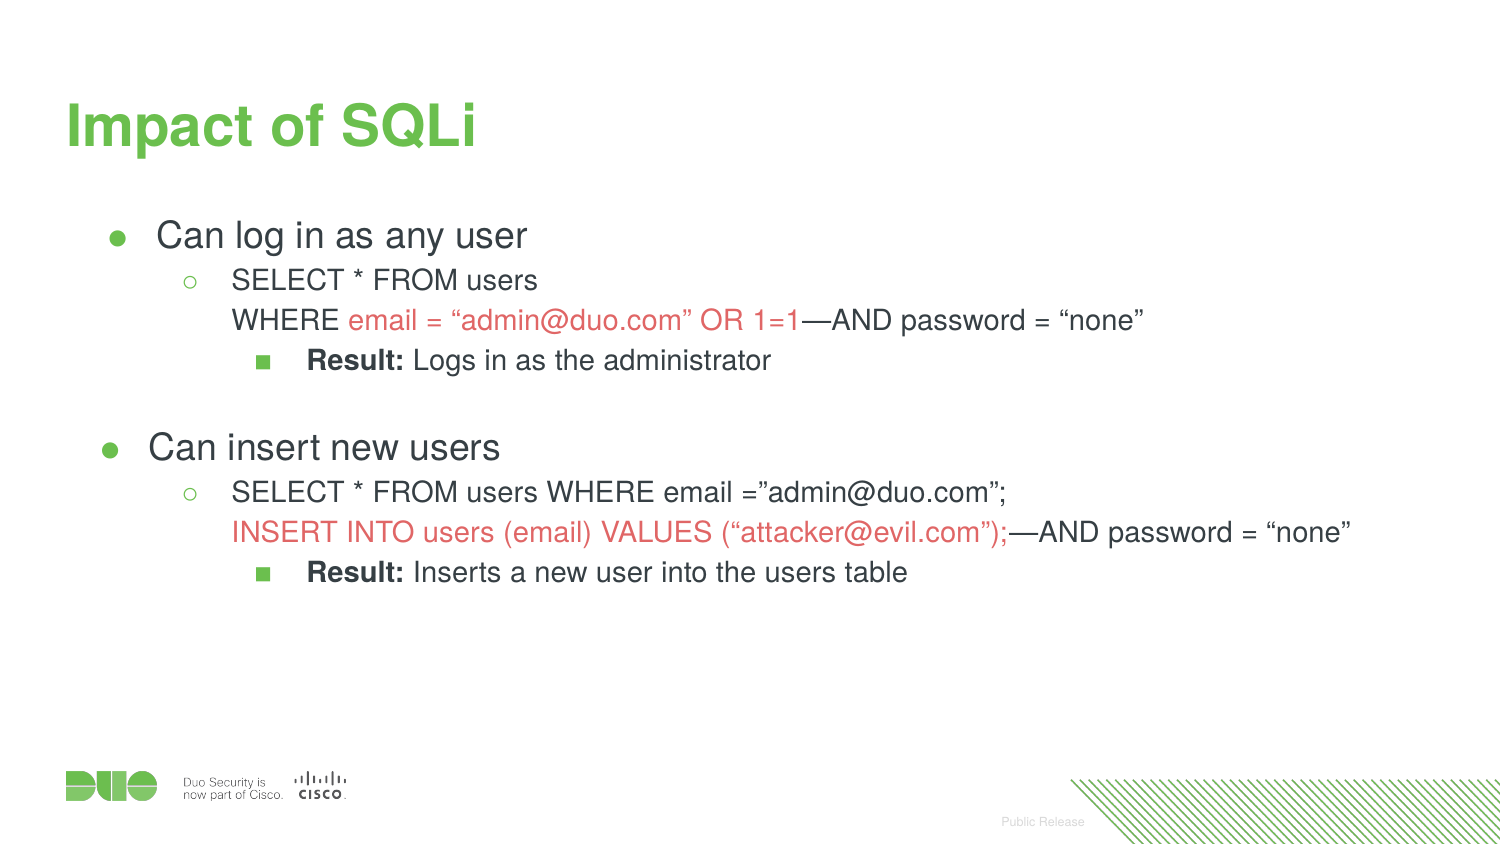

# Impact of SQLi
Can log in as any user
SELECT * FROM users
WHERE email = “admin@duo.com” OR 1=1—AND password = “none”
Result: Logs in as the administrator
Can insert new users
SELECT * FROM users WHERE email =”admin@duo.com”;
INSERT INTO users (email) VALUES (“attacker@evil.com”);—AND password = “none”
Result: Inserts a new user into the users table